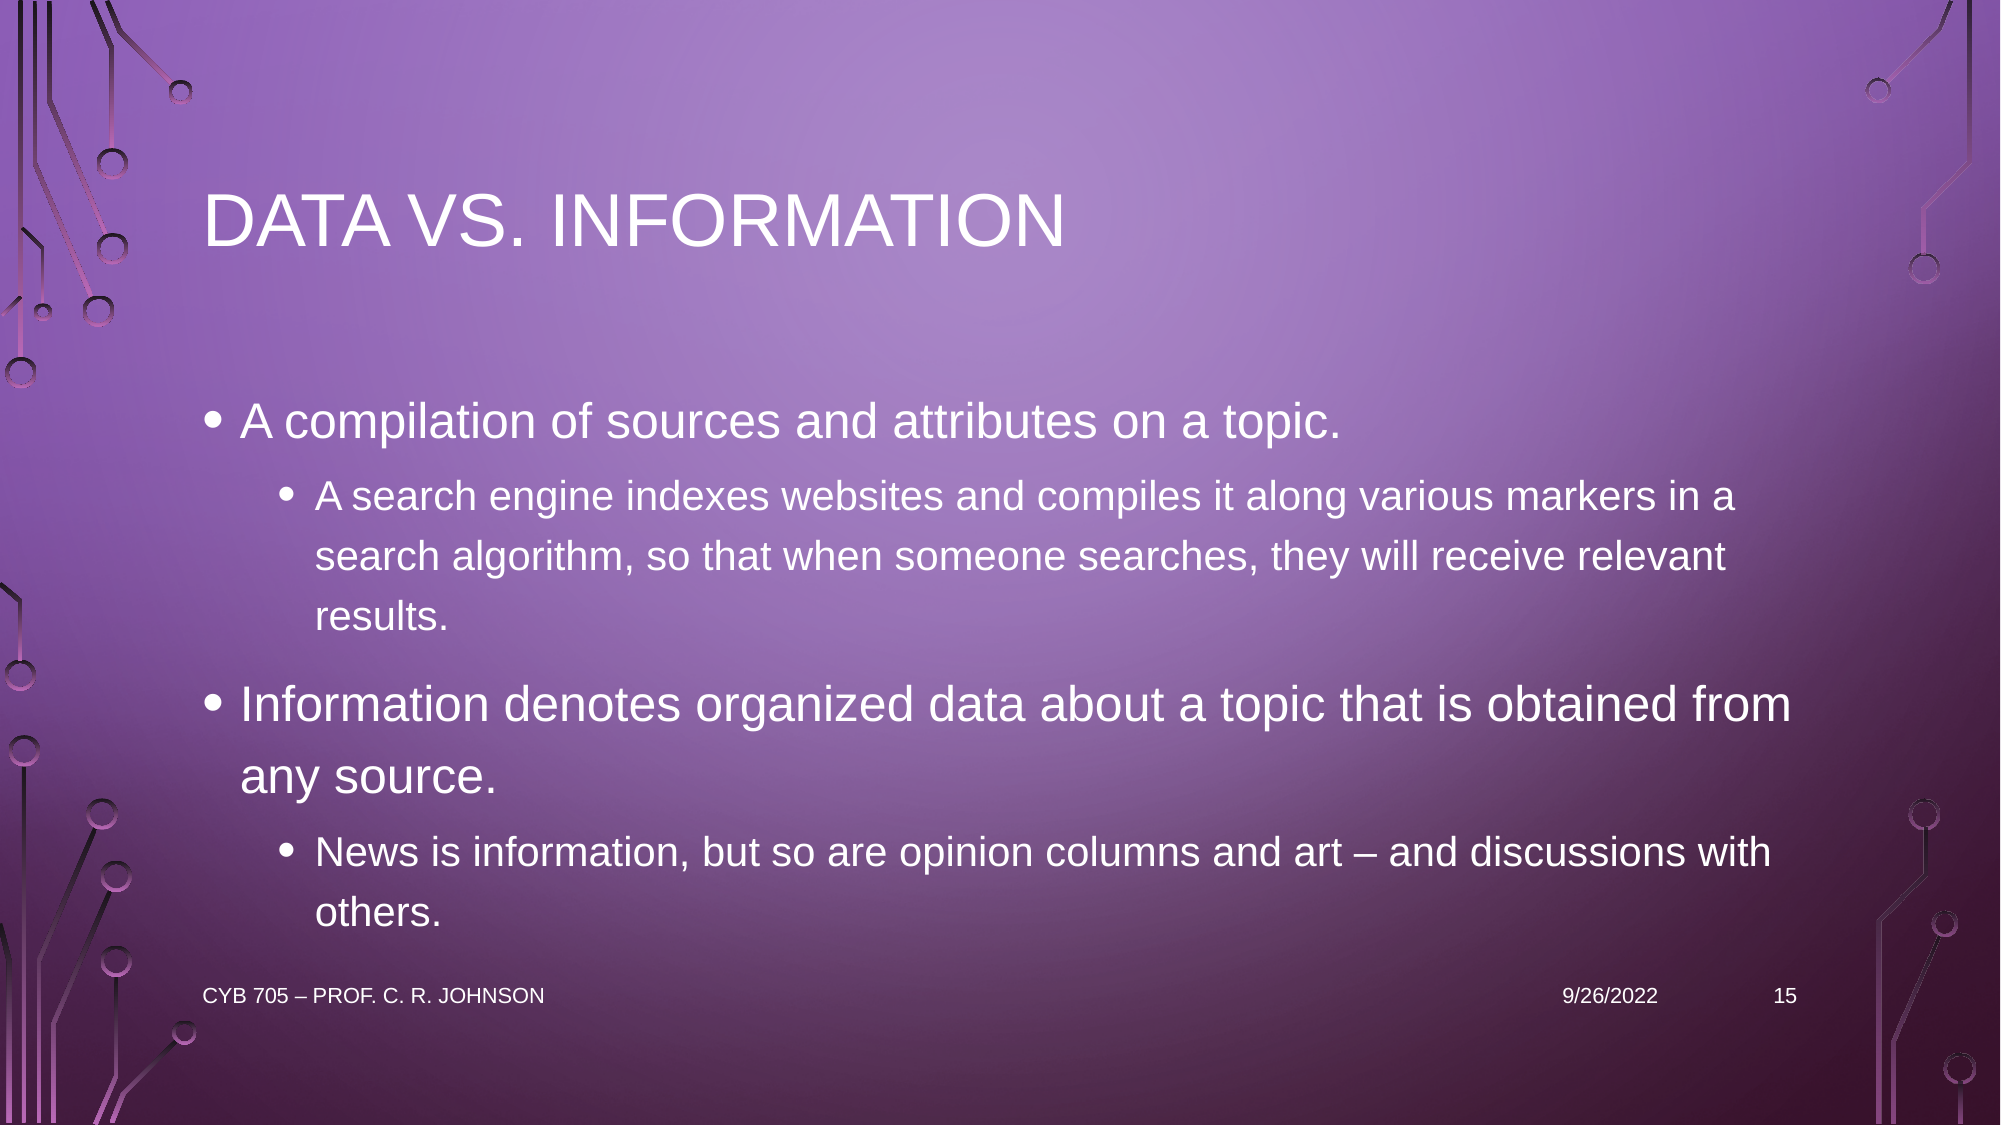

# Data vs. Information
A compilation of sources and attributes on a topic.
A search engine indexes websites and compiles it along various markers in a search algorithm, so that when someone searches, they will receive relevant results.
Information denotes organized data about a topic that is obtained from any source.
News is information, but so are opinion columns and art – and discussions with others.
15
CYB 705 – Prof. C. R. Johnson
9/26/2022